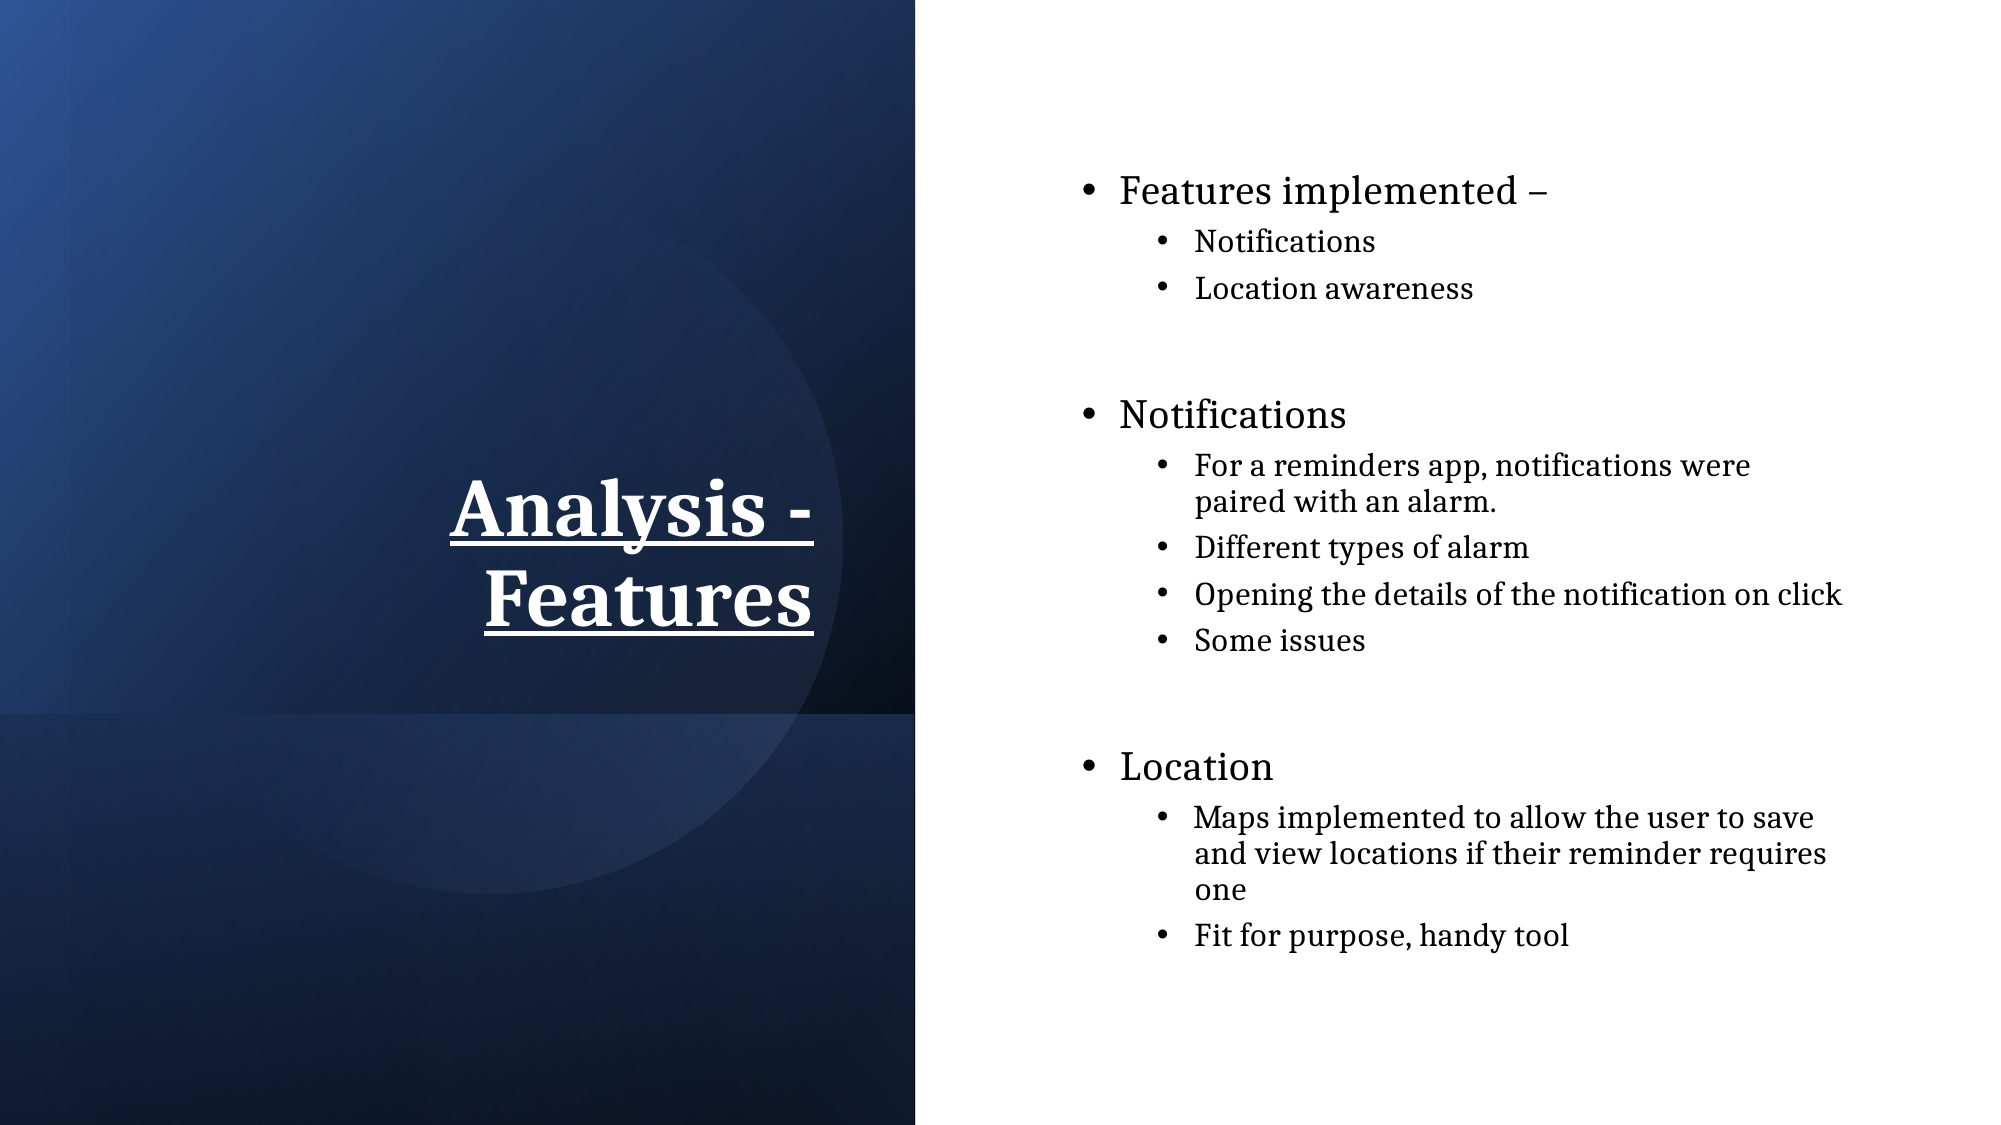

# Analysis - Features

Features implemented –
Notifications
Location awareness

Notifications
For a reminders app, notifications were paired with an alarm.
Different types of alarm
Opening the details of the notification on click
Some issues

Location
Maps implemented to allow the user to save and view locations if their reminder requires one
Fit for purpose, handy tool